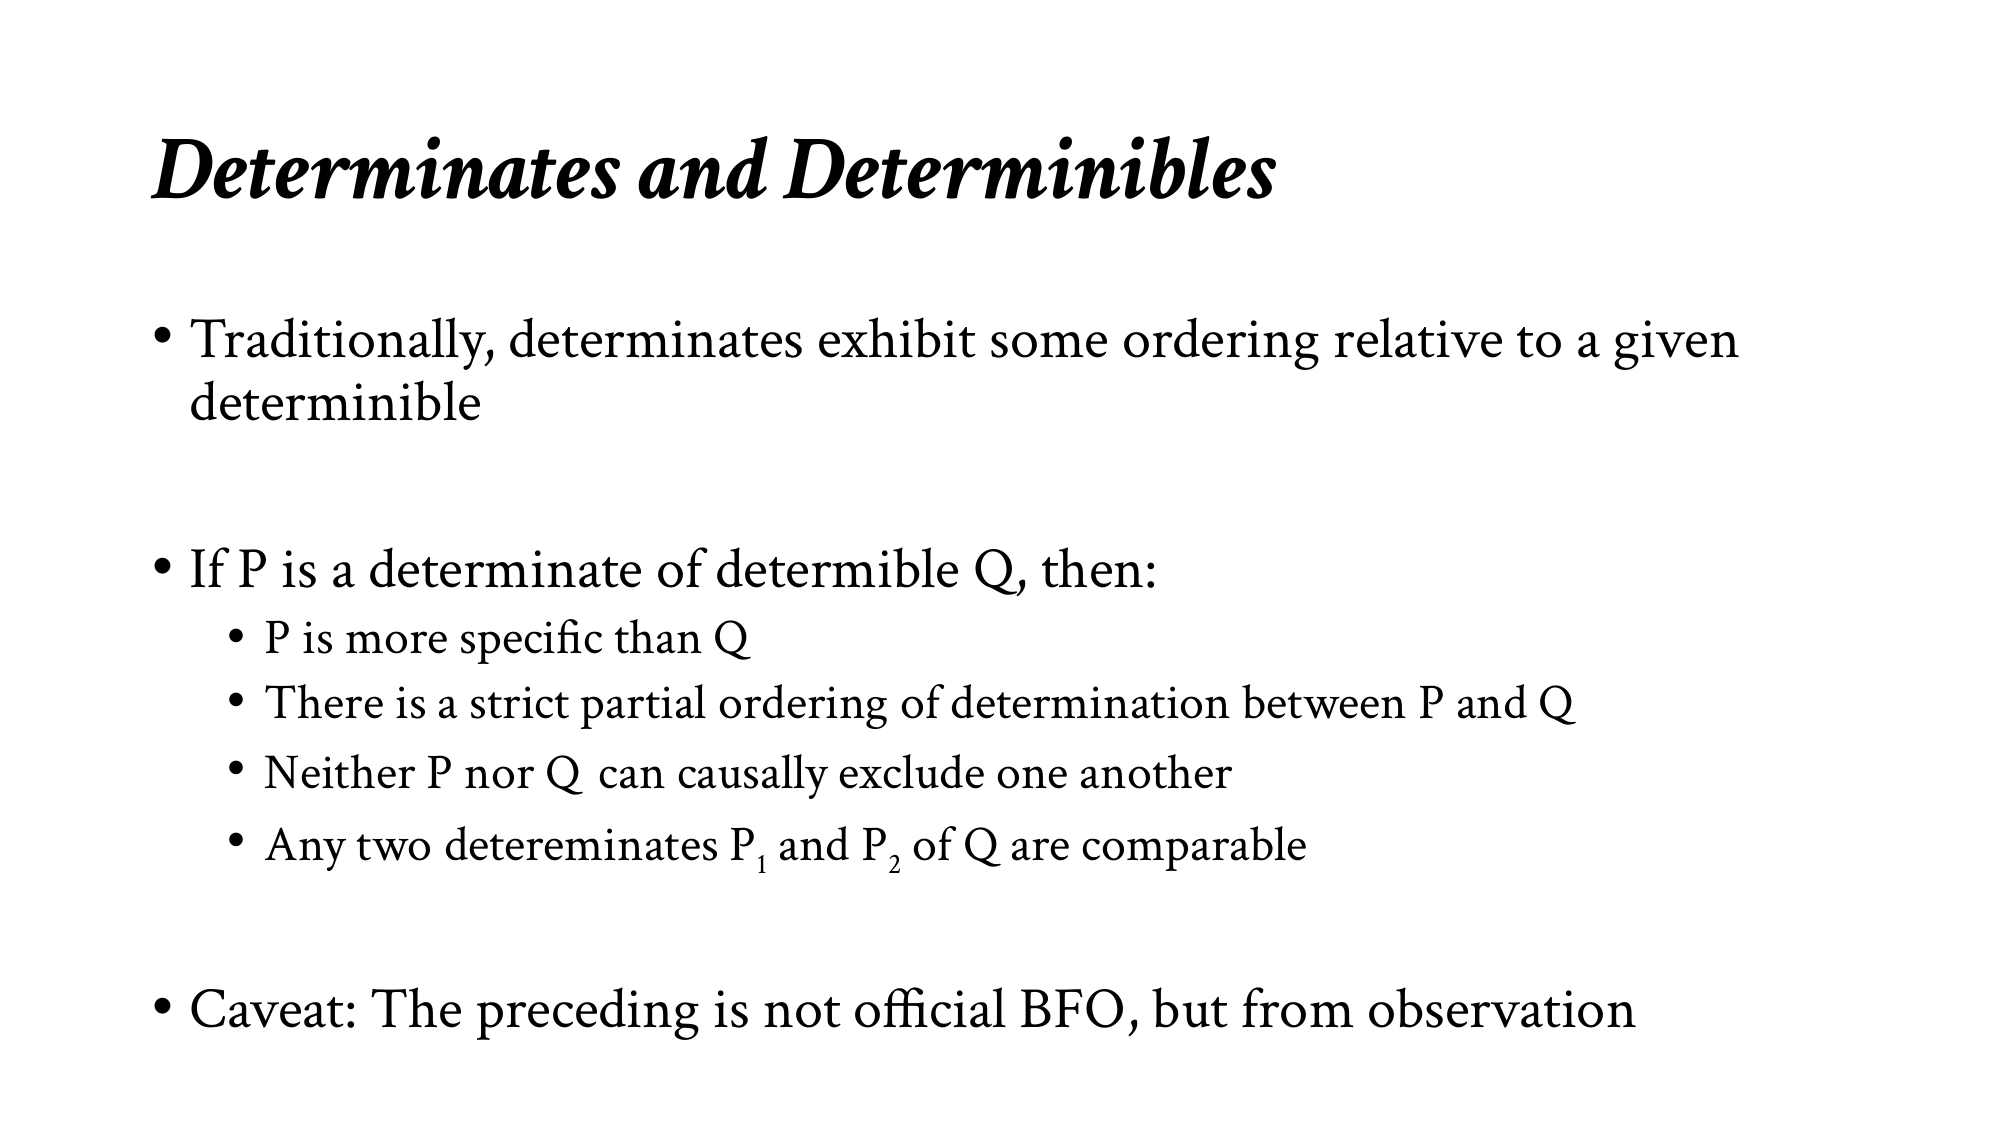

# Determinates and Determinibles
Traditionally, determinates exhibit some ordering relative to a given determinible

If P is a determinate of determible Q, then:
P is more specific than Q
There is a strict partial ordering of determination between P and Q
Neither P nor Q  can causally exclude one another
Any two detereminates P1 and P2 of Q are comparable

Caveat: The preceding is not official BFO, but from observation